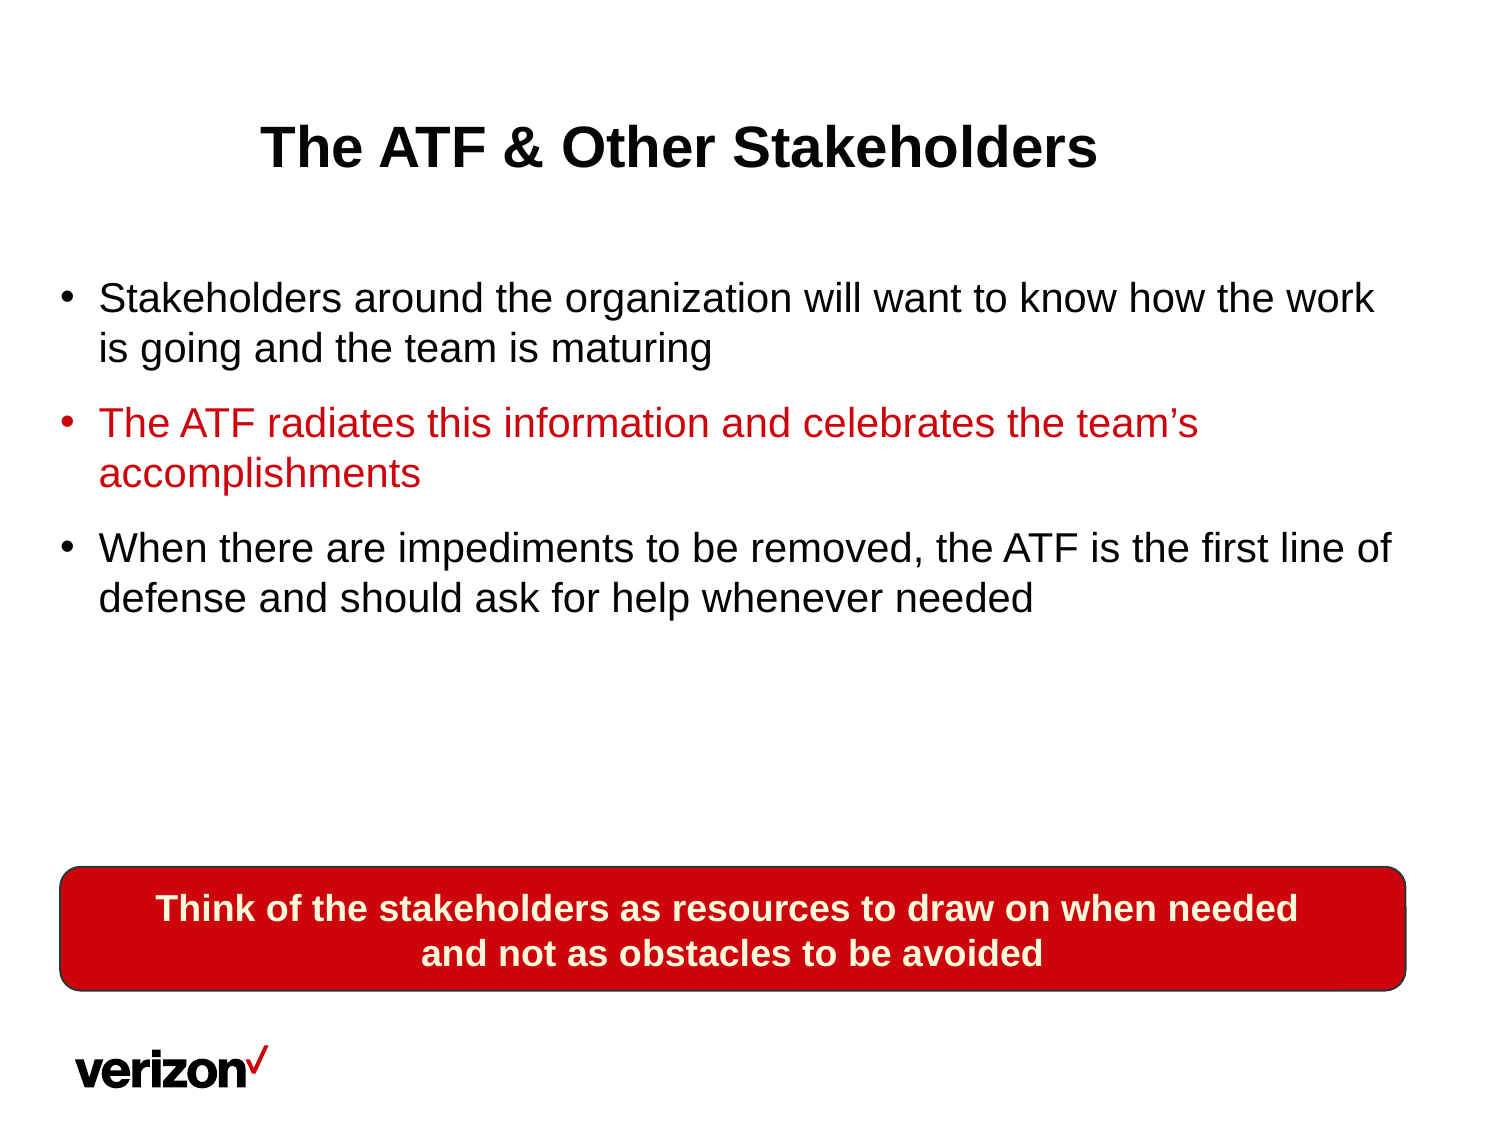

# The ATF & Other Stakeholders
Stakeholders around the organization will want to know how the work is going and the team is maturing
The ATF radiates this information and celebrates the team’s accomplishments
When there are impediments to be removed, the ATF is the first line of defense and should ask for help whenever needed
Think of the stakeholders as resources to draw on when needed
and not as obstacles to be avoided